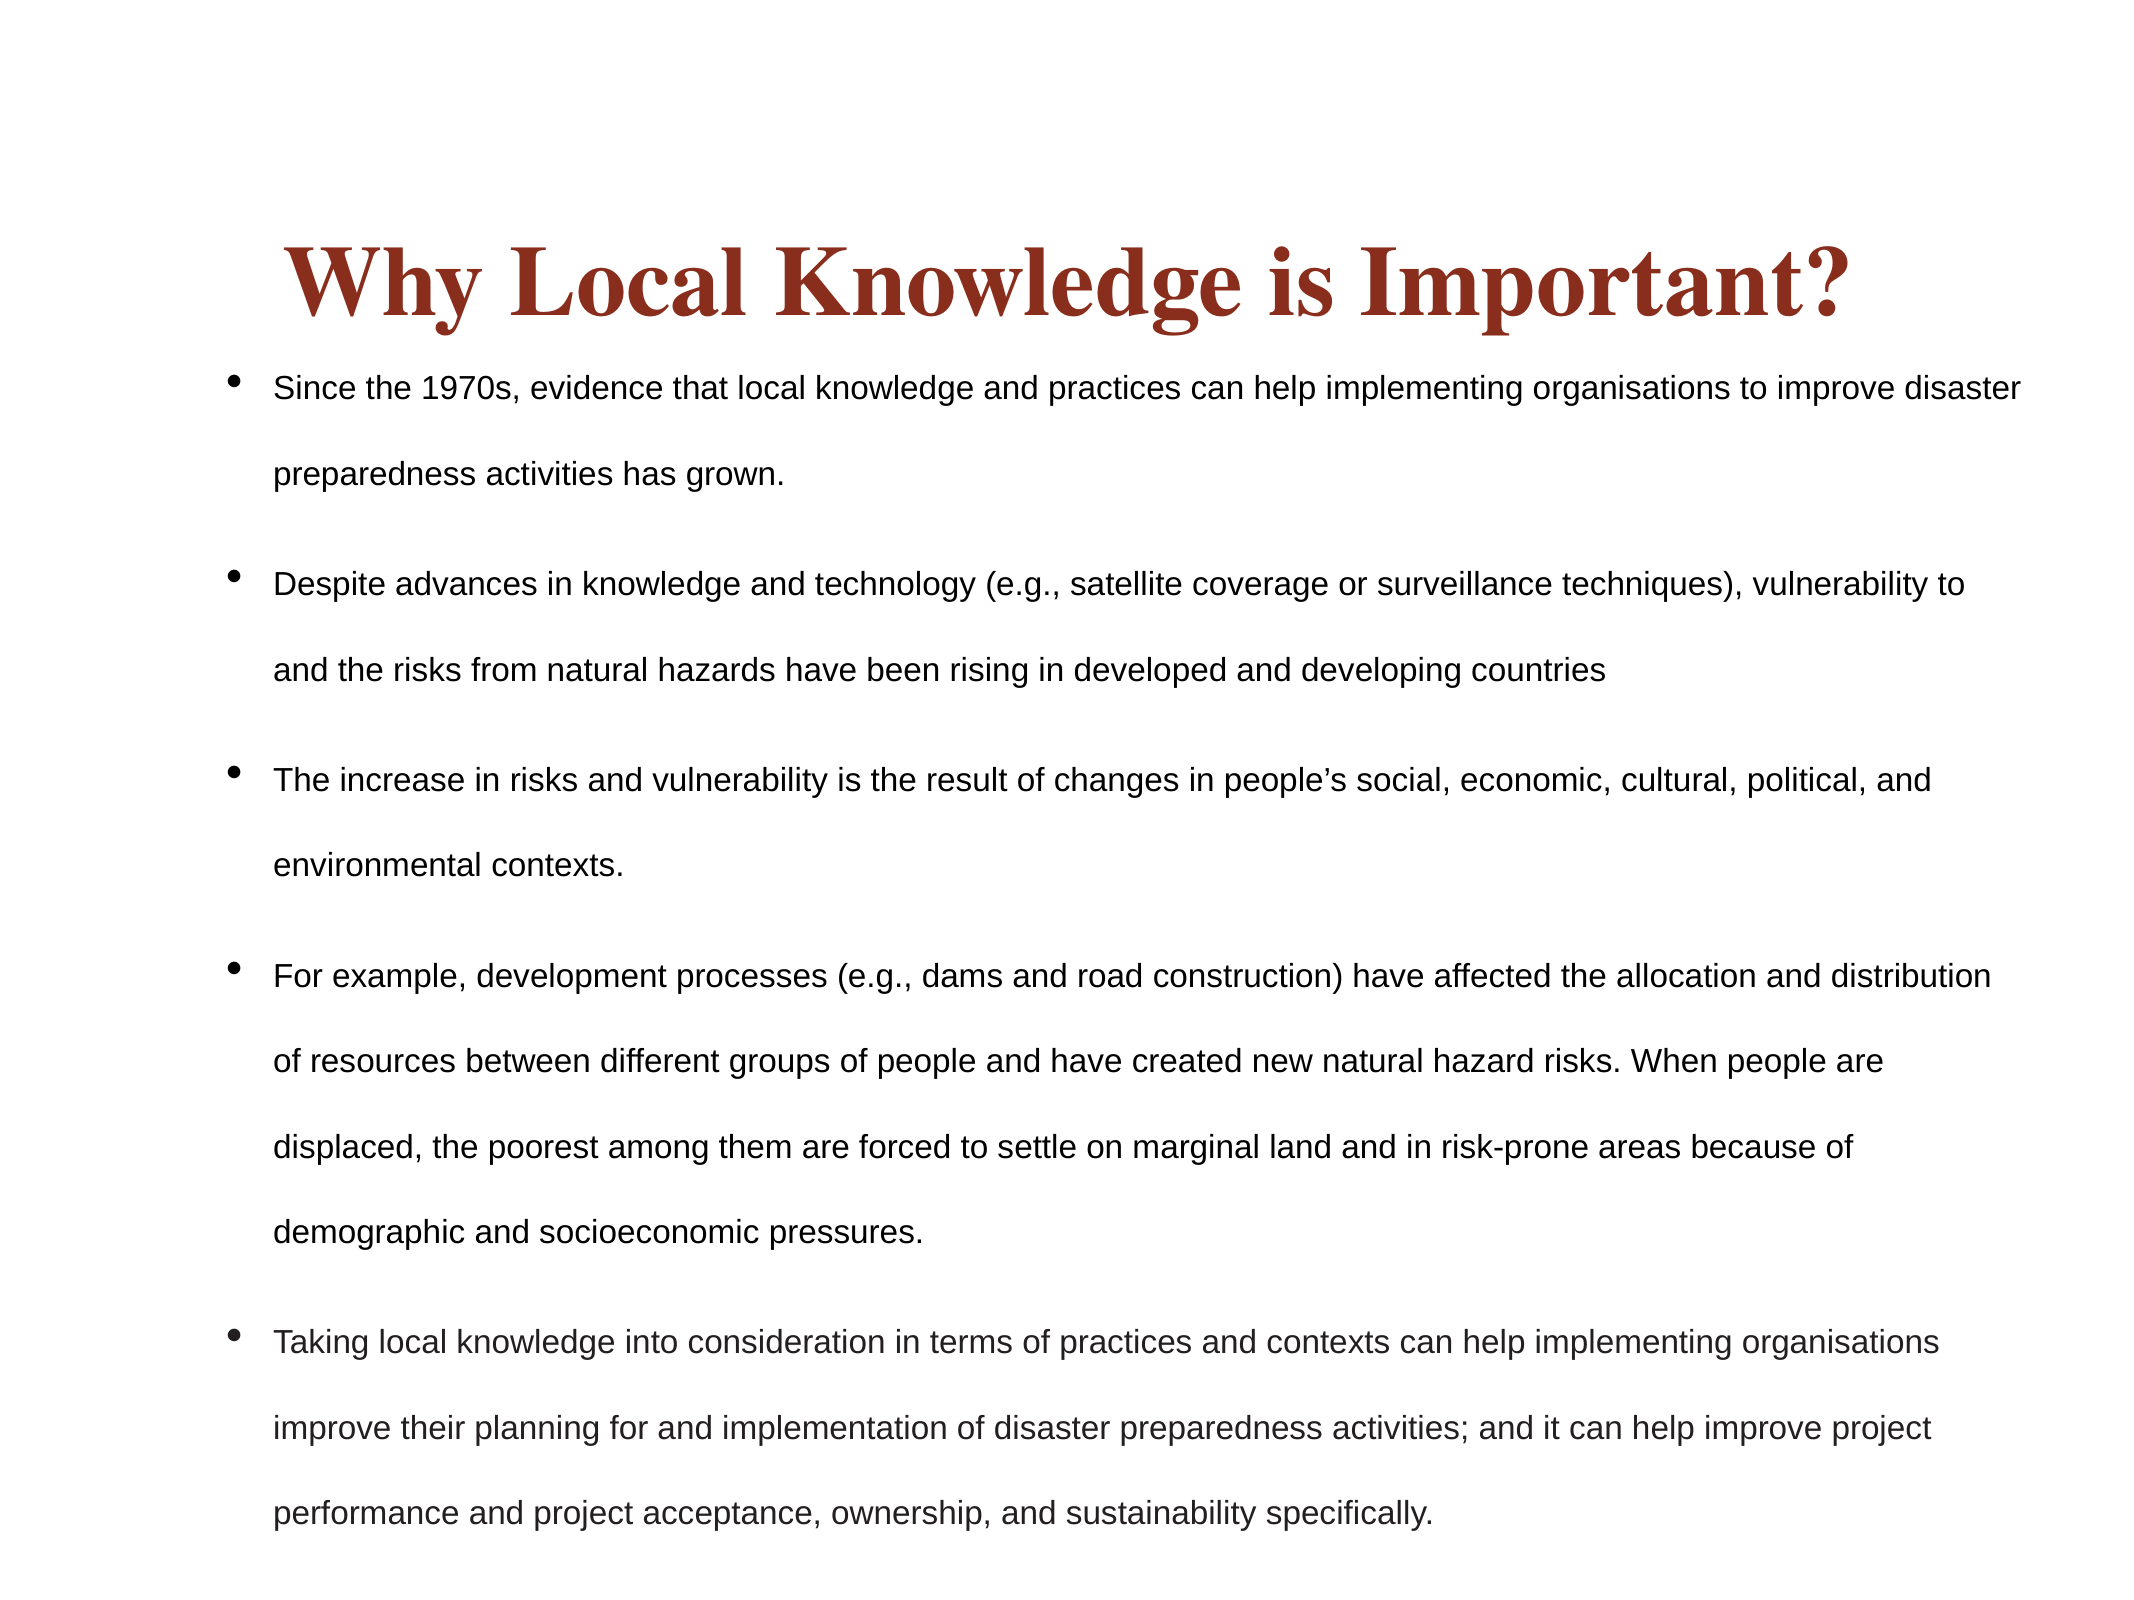

# Why Local Knowledge is Important?

Since the 1970s, evidence that local knowledge and practices can help implementing organisations to improve disaster preparedness activities has grown.
Despite advances in knowledge and technology (e.g., satellite coverage or surveillance techniques), vulnerability to and the risks from natural hazards have been rising in developed and developing countries
The increase in risks and vulnerability is the result of changes in people’s social, economic, cultural, political, and environmental contexts.
For example, development processes (e.g., dams and road construction) have affected the allocation and distribution of resources between different groups of people and have created new natural hazard risks. When people are displaced, the poorest among them are forced to settle on marginal land and in risk-prone areas because of demographic and socioeconomic pressures.
Taking local knowledge into consideration in terms of practices and contexts can help implementing organisations improve their planning for and implementation of disaster preparedness activities; and it can help improve project performance and project acceptance, ownership, and sustainability specifically.